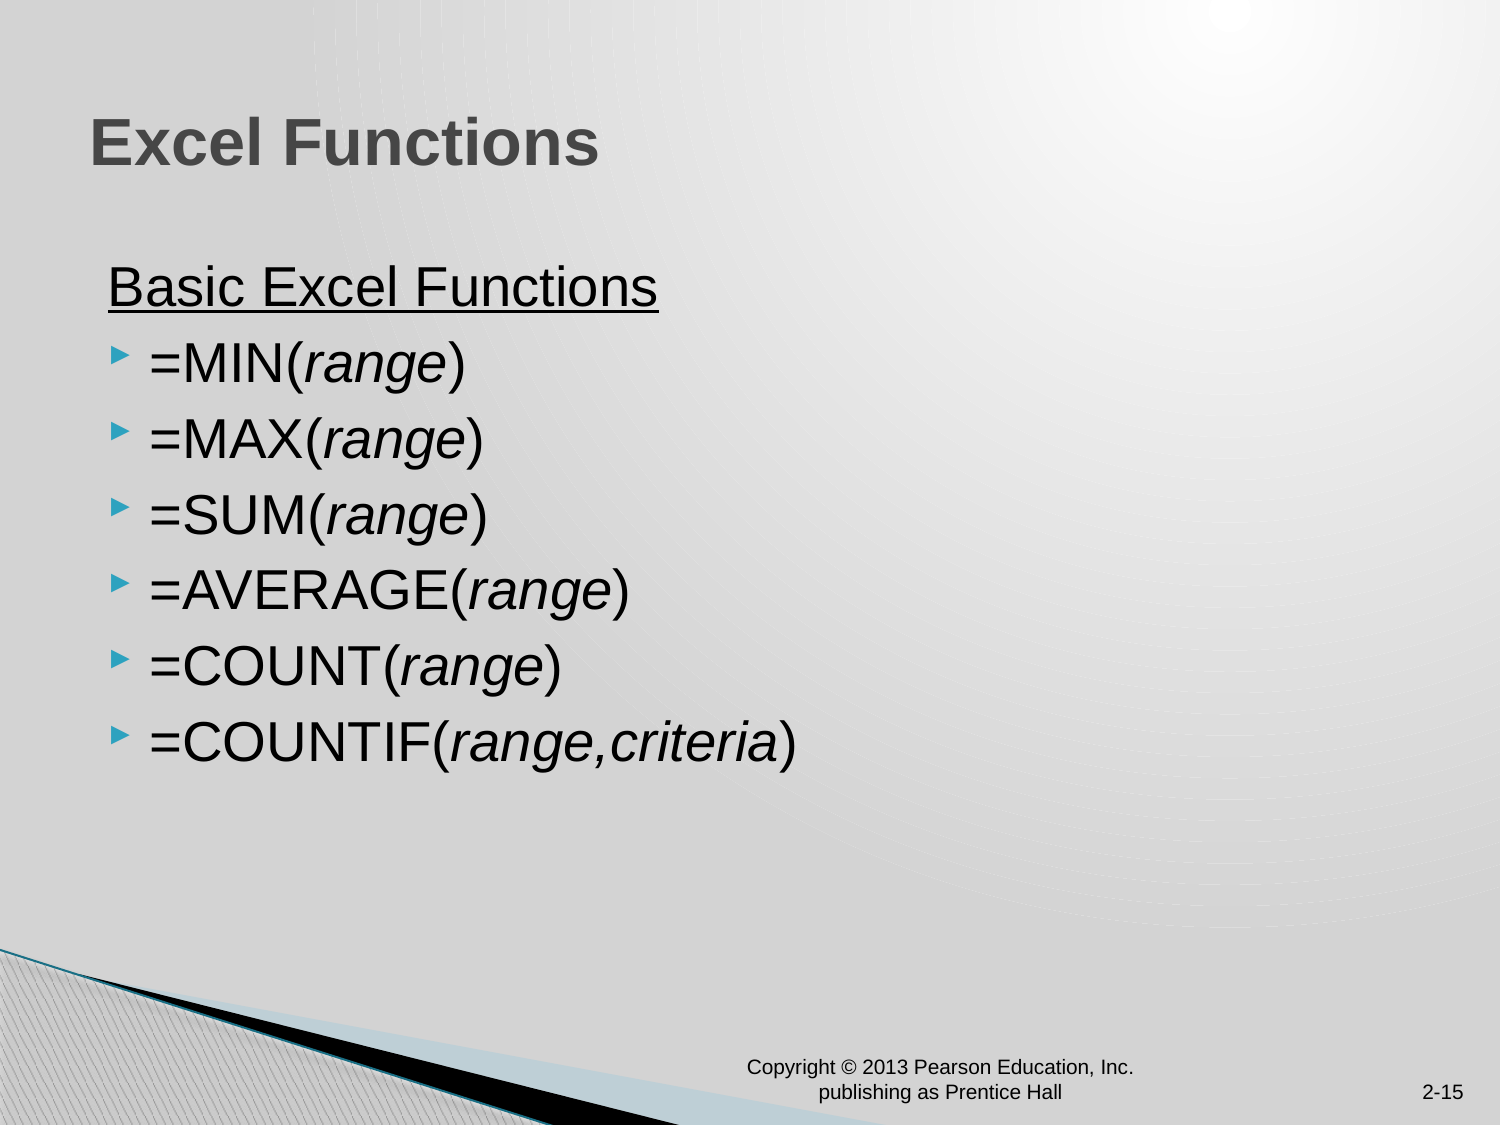

# Excel Functions
Basic Excel Functions
=MIN(range)
=MAX(range)
=SUM(range)
=AVERAGE(range)
=COUNT(range)
=COUNTIF(range,criteria)

Copyright © 2013 Pearson Education, Inc. publishing as Prentice Hall
2-15